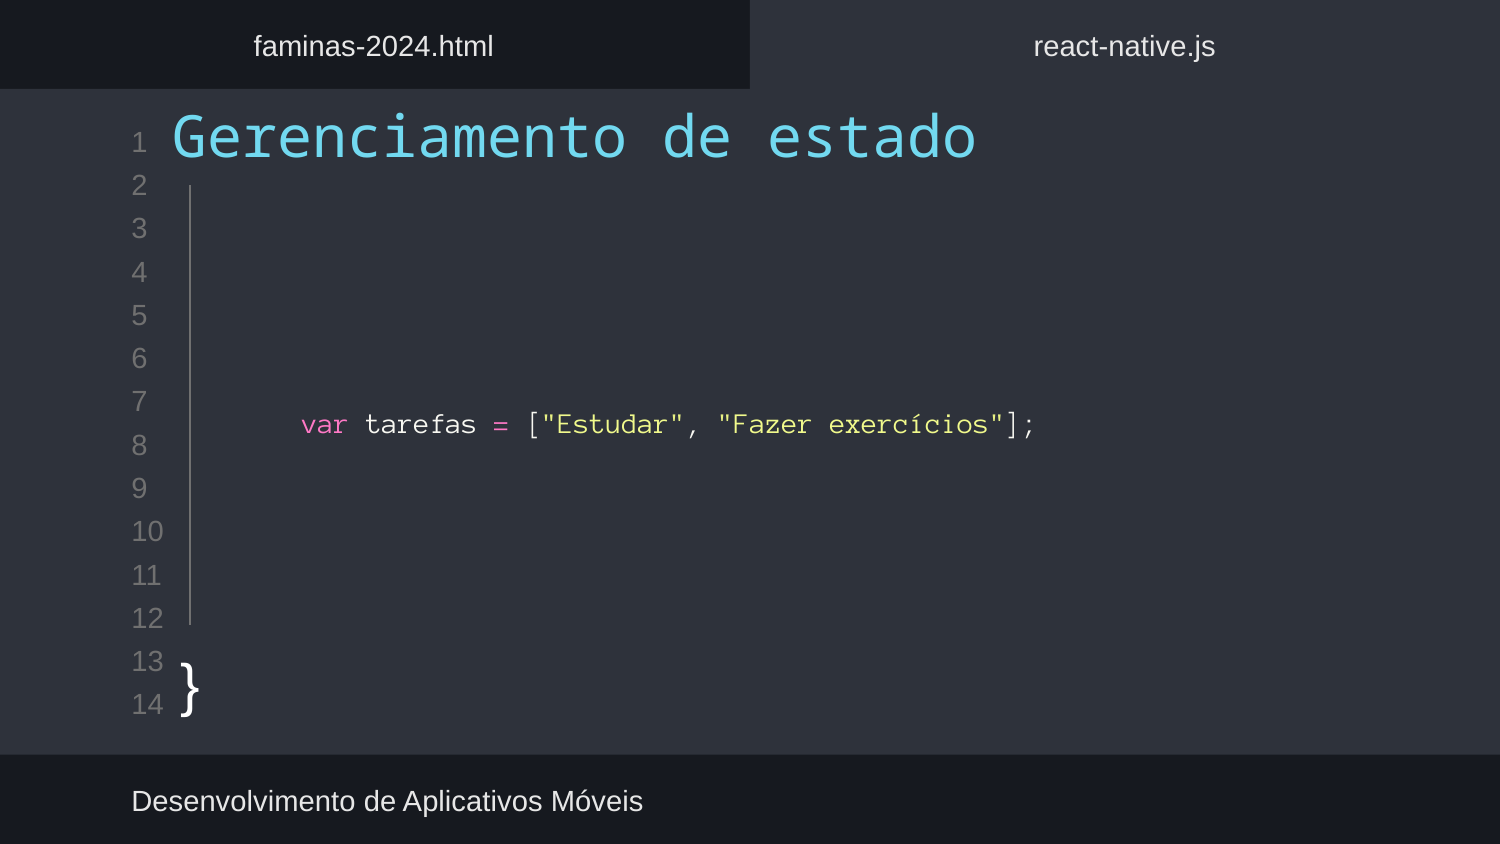

faminas-2024.html
react-native.js
Gerenciamento de estado
}
var tarefas = ["Estudar", "Fazer exercícios"];
Desenvolvimento de Aplicativos Móveis